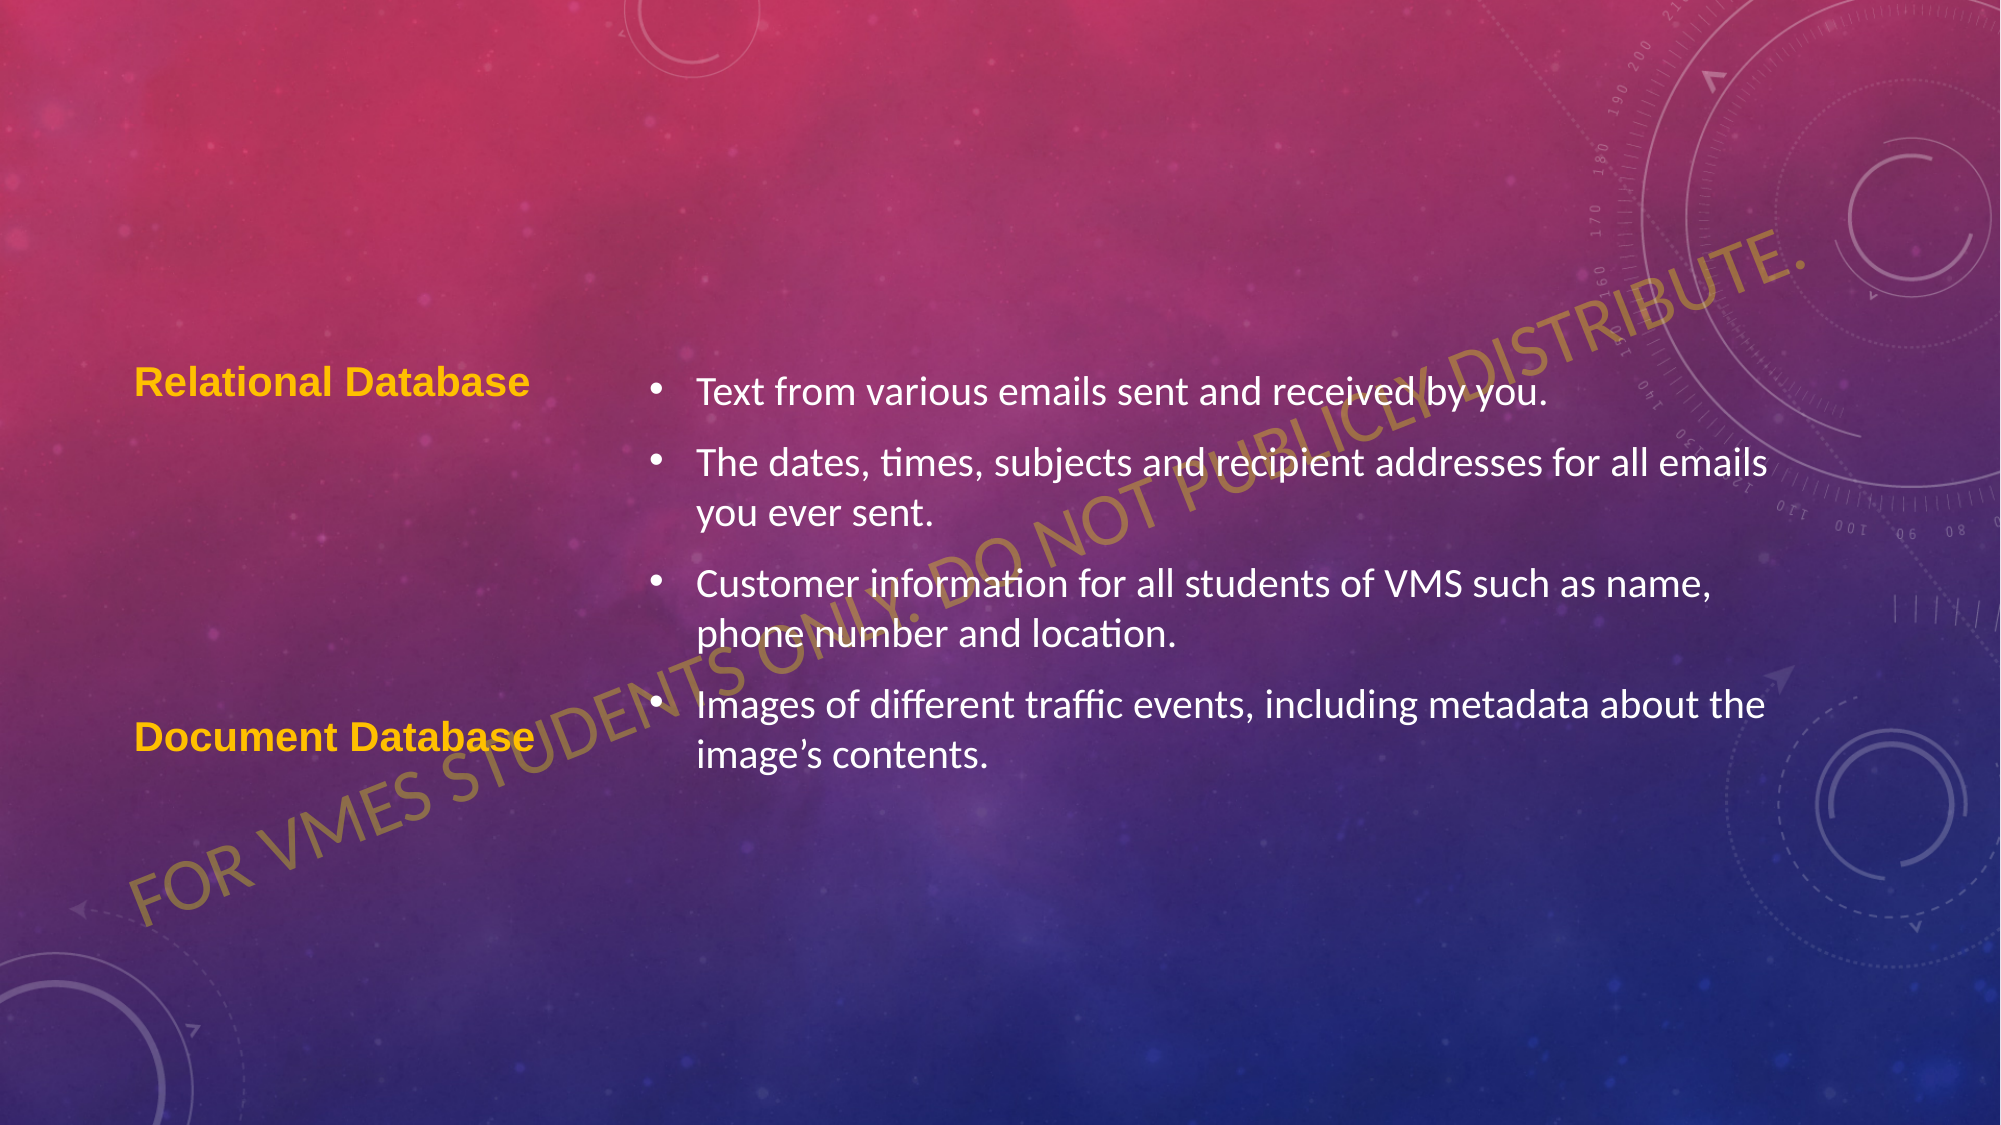

Relational Database

Document Database

Text from various emails sent and received by you.
The dates, times, subjects and recipient addresses for all emails you ever sent.
Customer information for all students of VMS such as name, phone number and location.
Images of different traffic events, including metadata about the image’s contents.